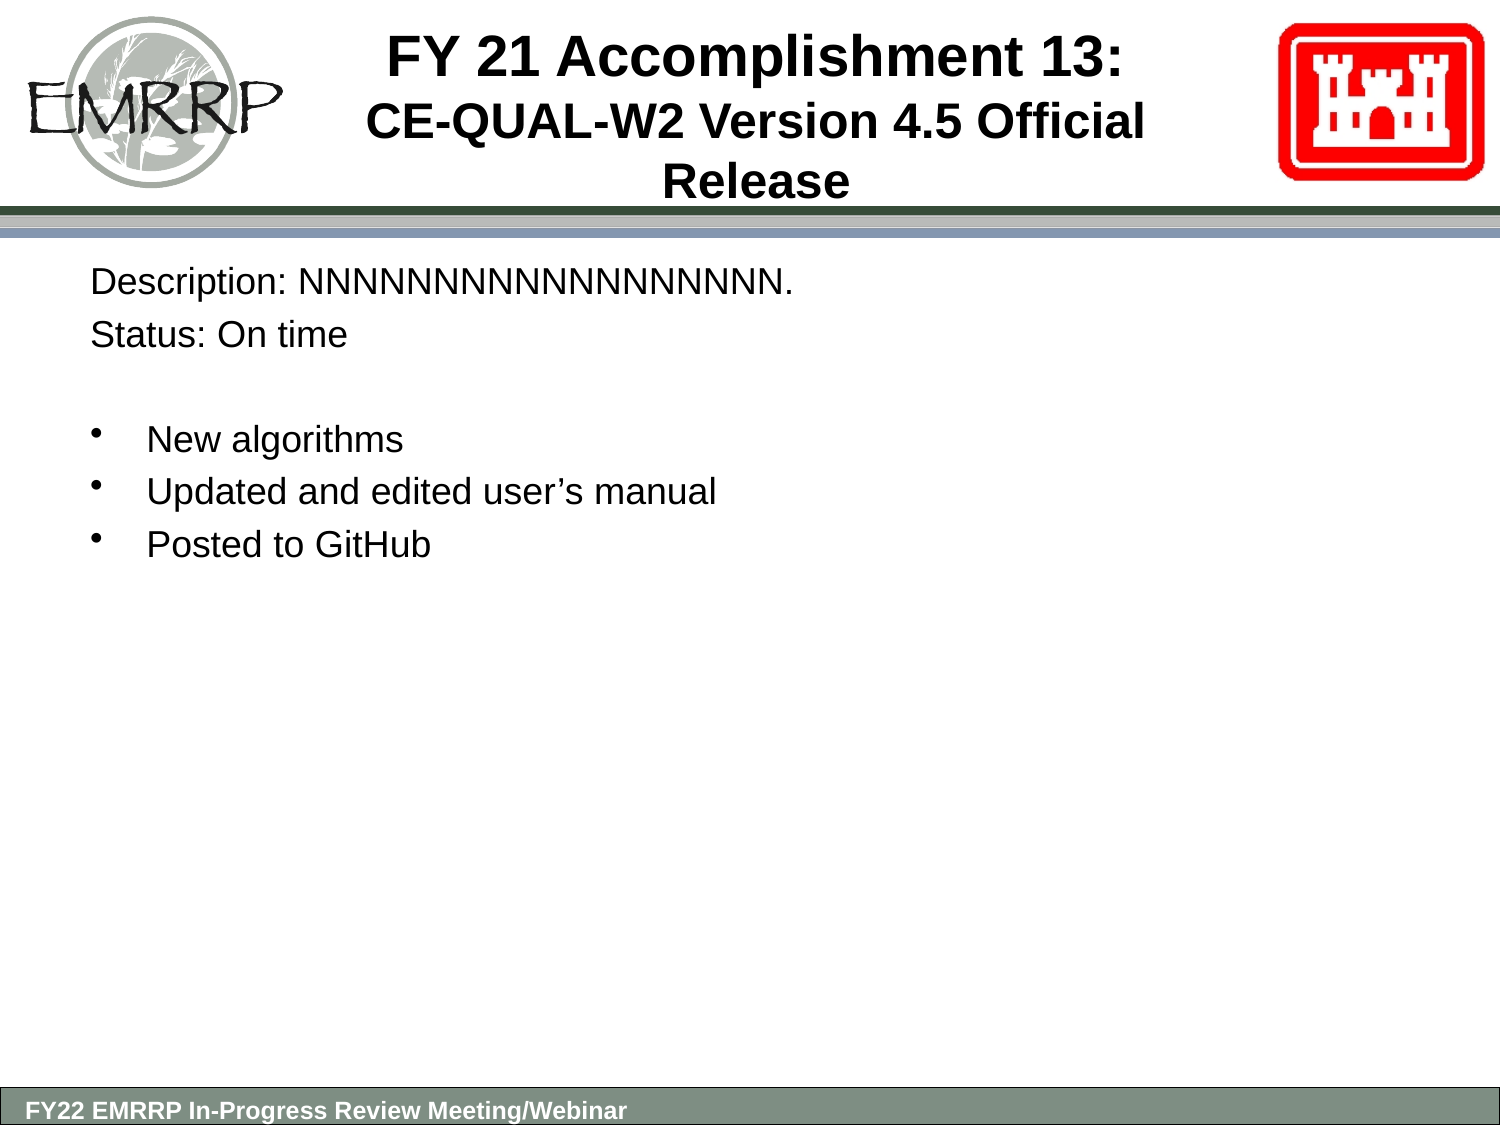

# FY 21 Accomplishment 13: CE-QUAL-W2 Version 4.5 Official Release
Description: NNNNNNNNNNNNNNNNNN.
Status: On time

New algorithms
Updated and edited user’s manual
Posted to GitHub